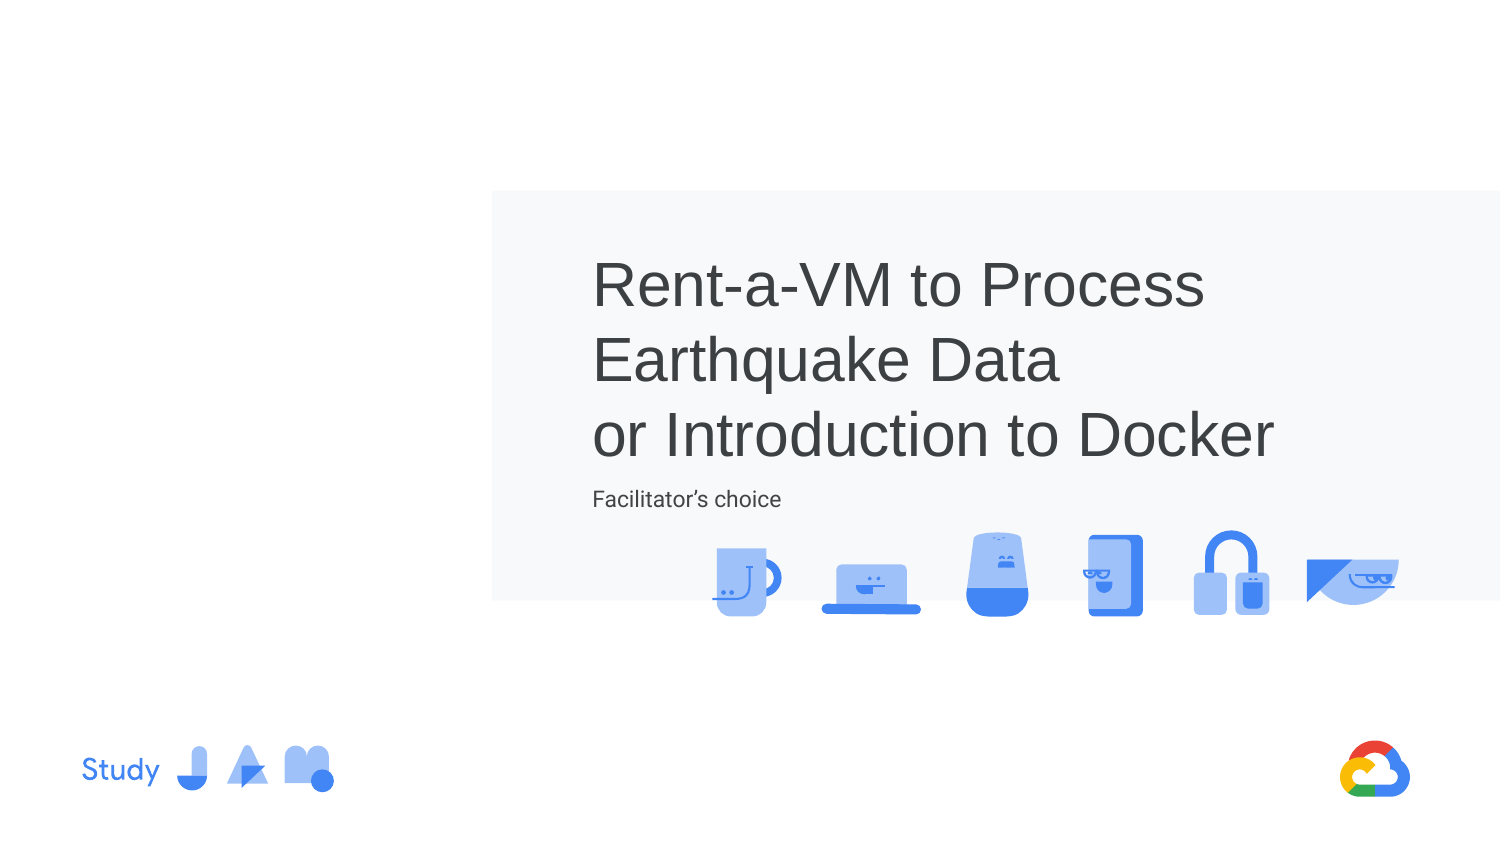

Rent-a-VM to Process Earthquake Data
or Introduction to Docker
Facilitator’s choice